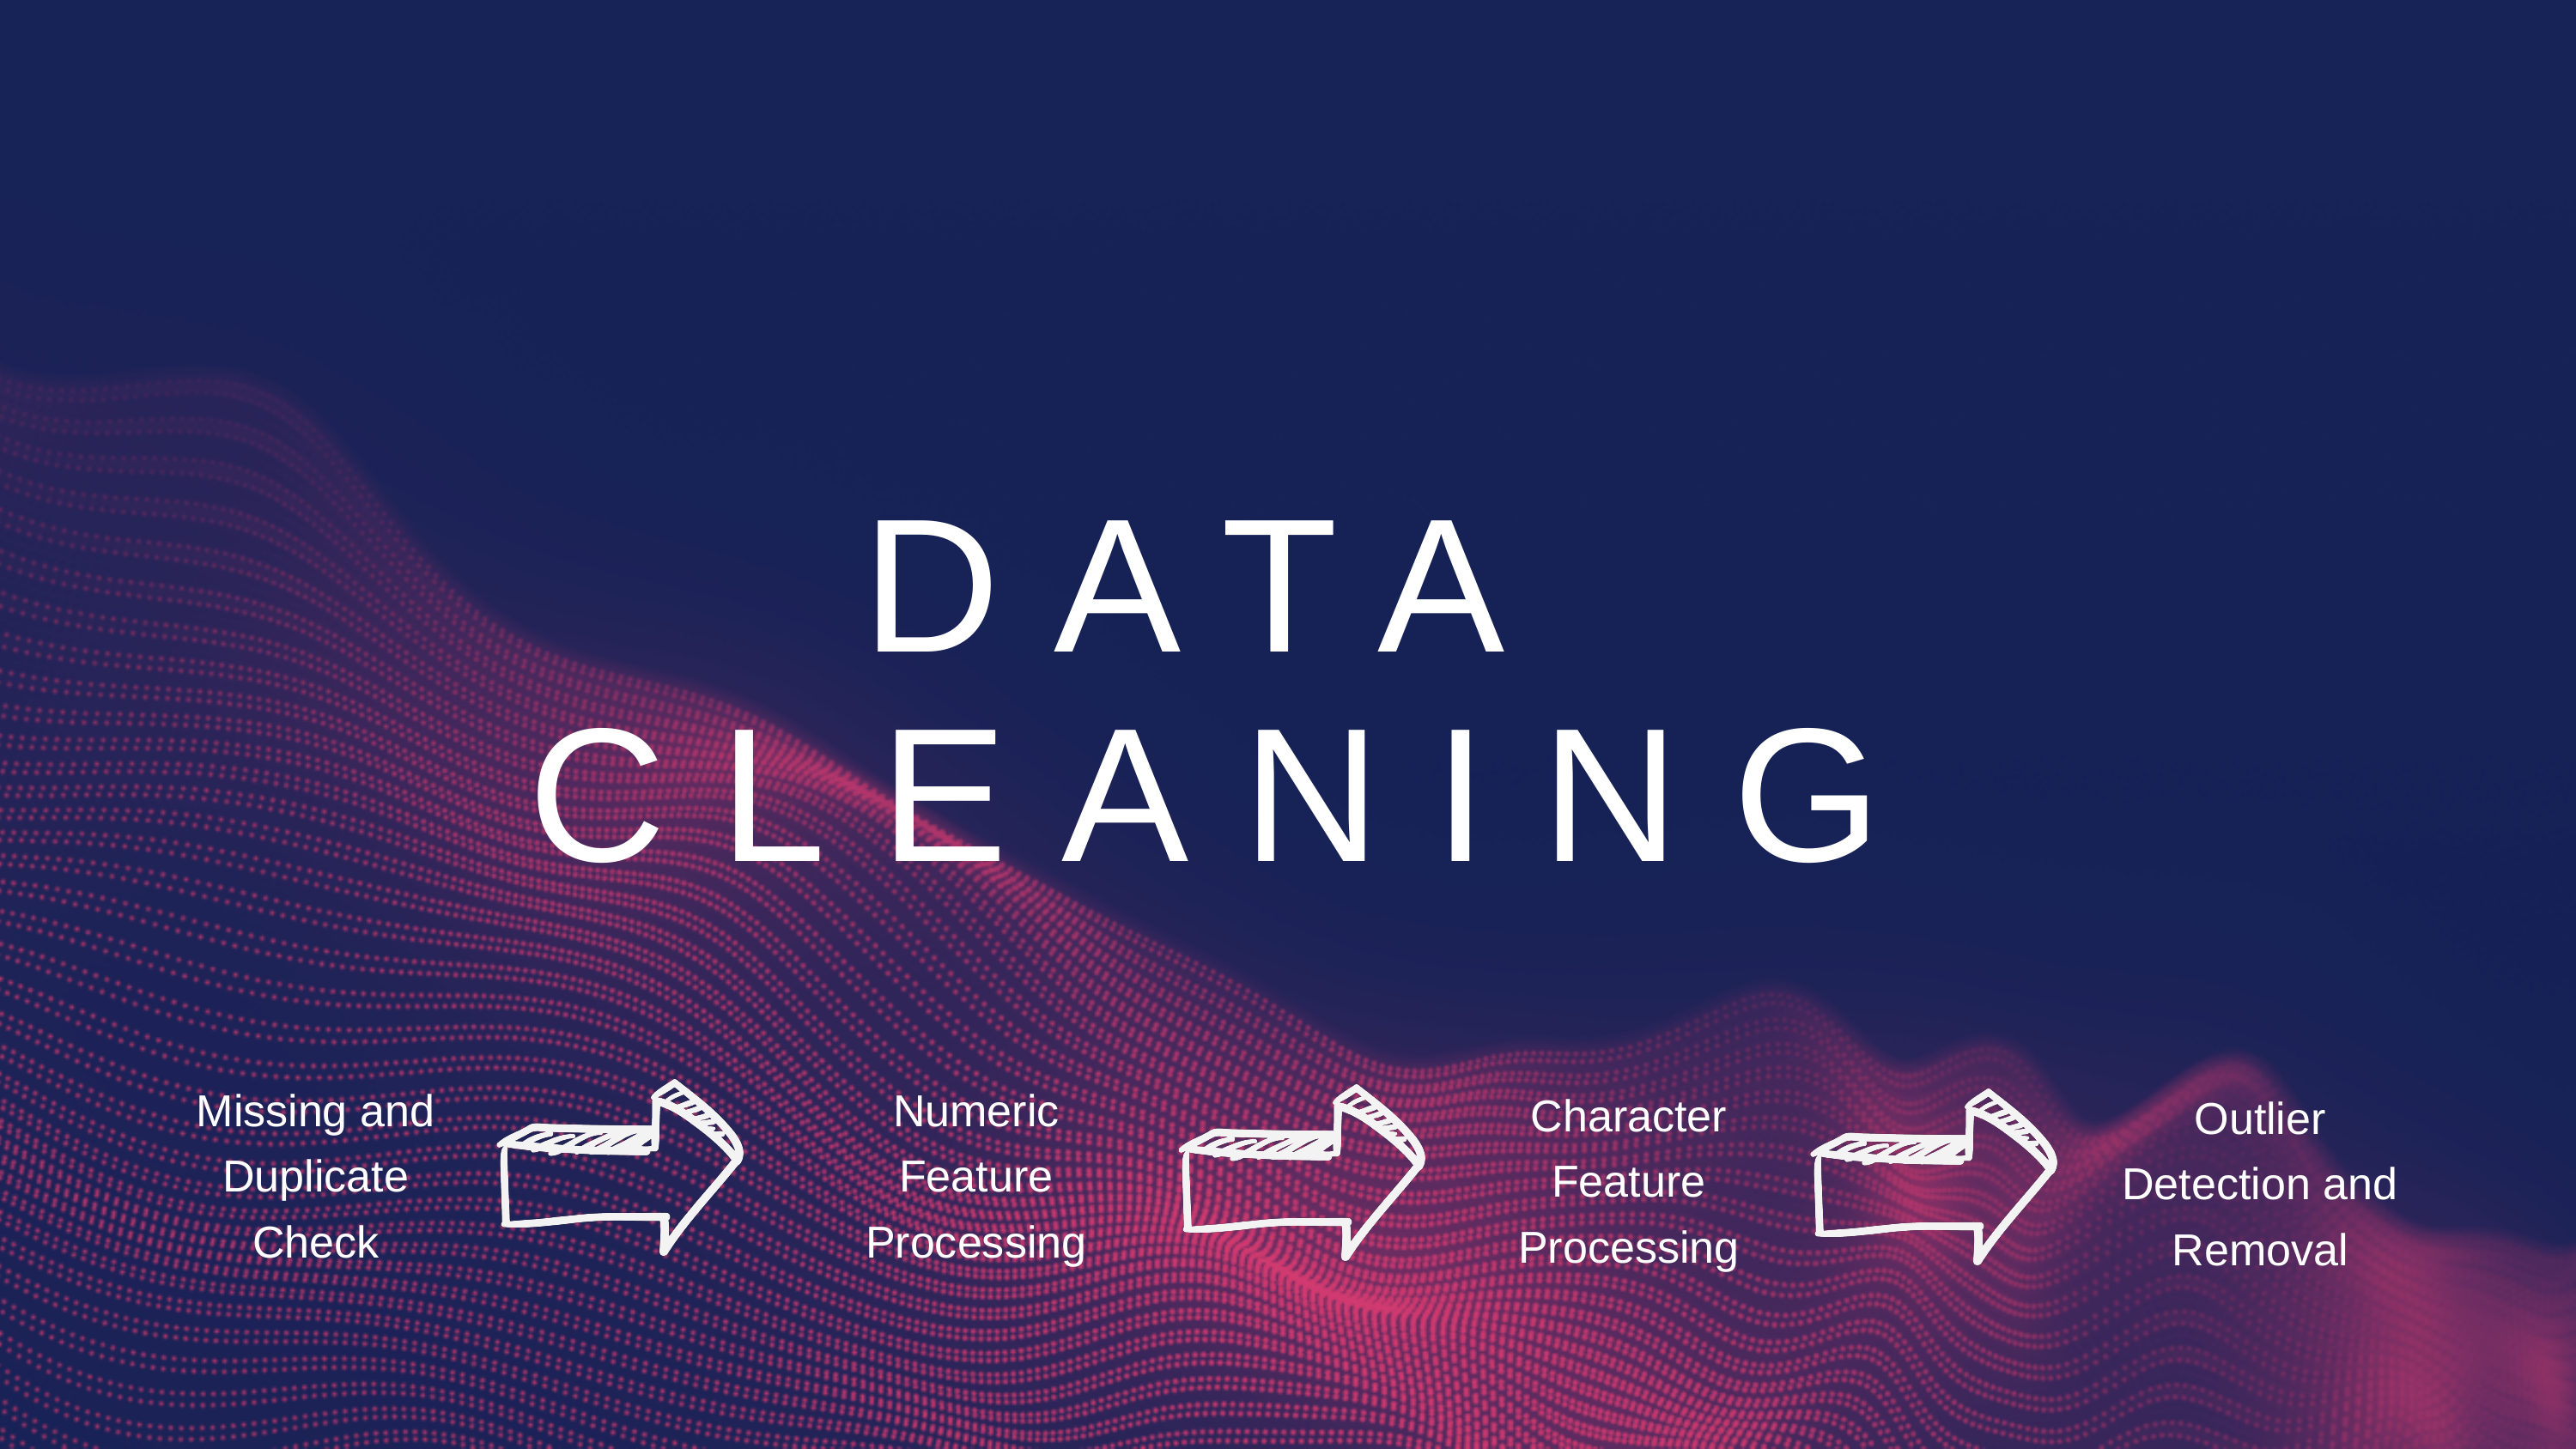

DATA CLEANING
Missing and Duplicate Check
Numeric Feature Processing
Character Feature Processing
Outlier Detection and Removal